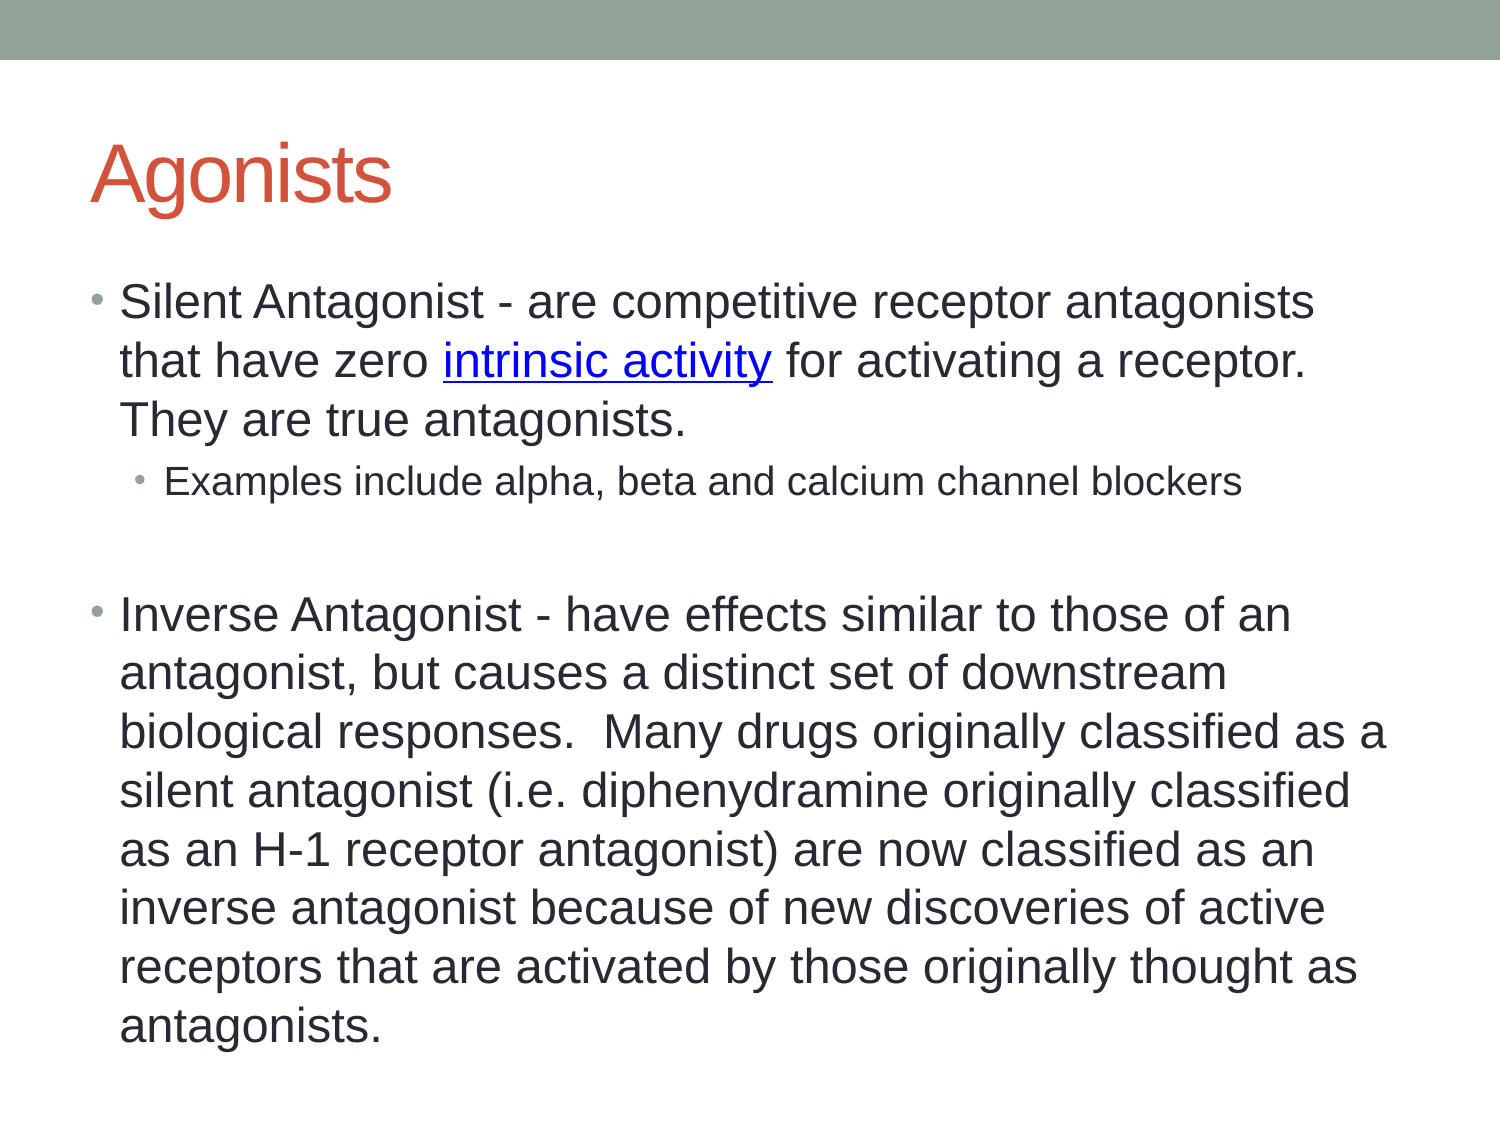

# Agonists
Silent Antagonist - are competitive receptor antagonists that have zero intrinsic activity for activating a receptor. They are true antagonists.
Examples include alpha, beta and calcium channel blockers

Inverse Antagonist - have effects similar to those of an antagonist, but causes a distinct set of downstream biological responses.  Many drugs originally classified as a silent antagonist (i.e. diphenydramine originally classified as an H-1 receptor antagonist) are now classified as an inverse antagonist because of new discoveries of active receptors that are activated by those originally thought as antagonists.